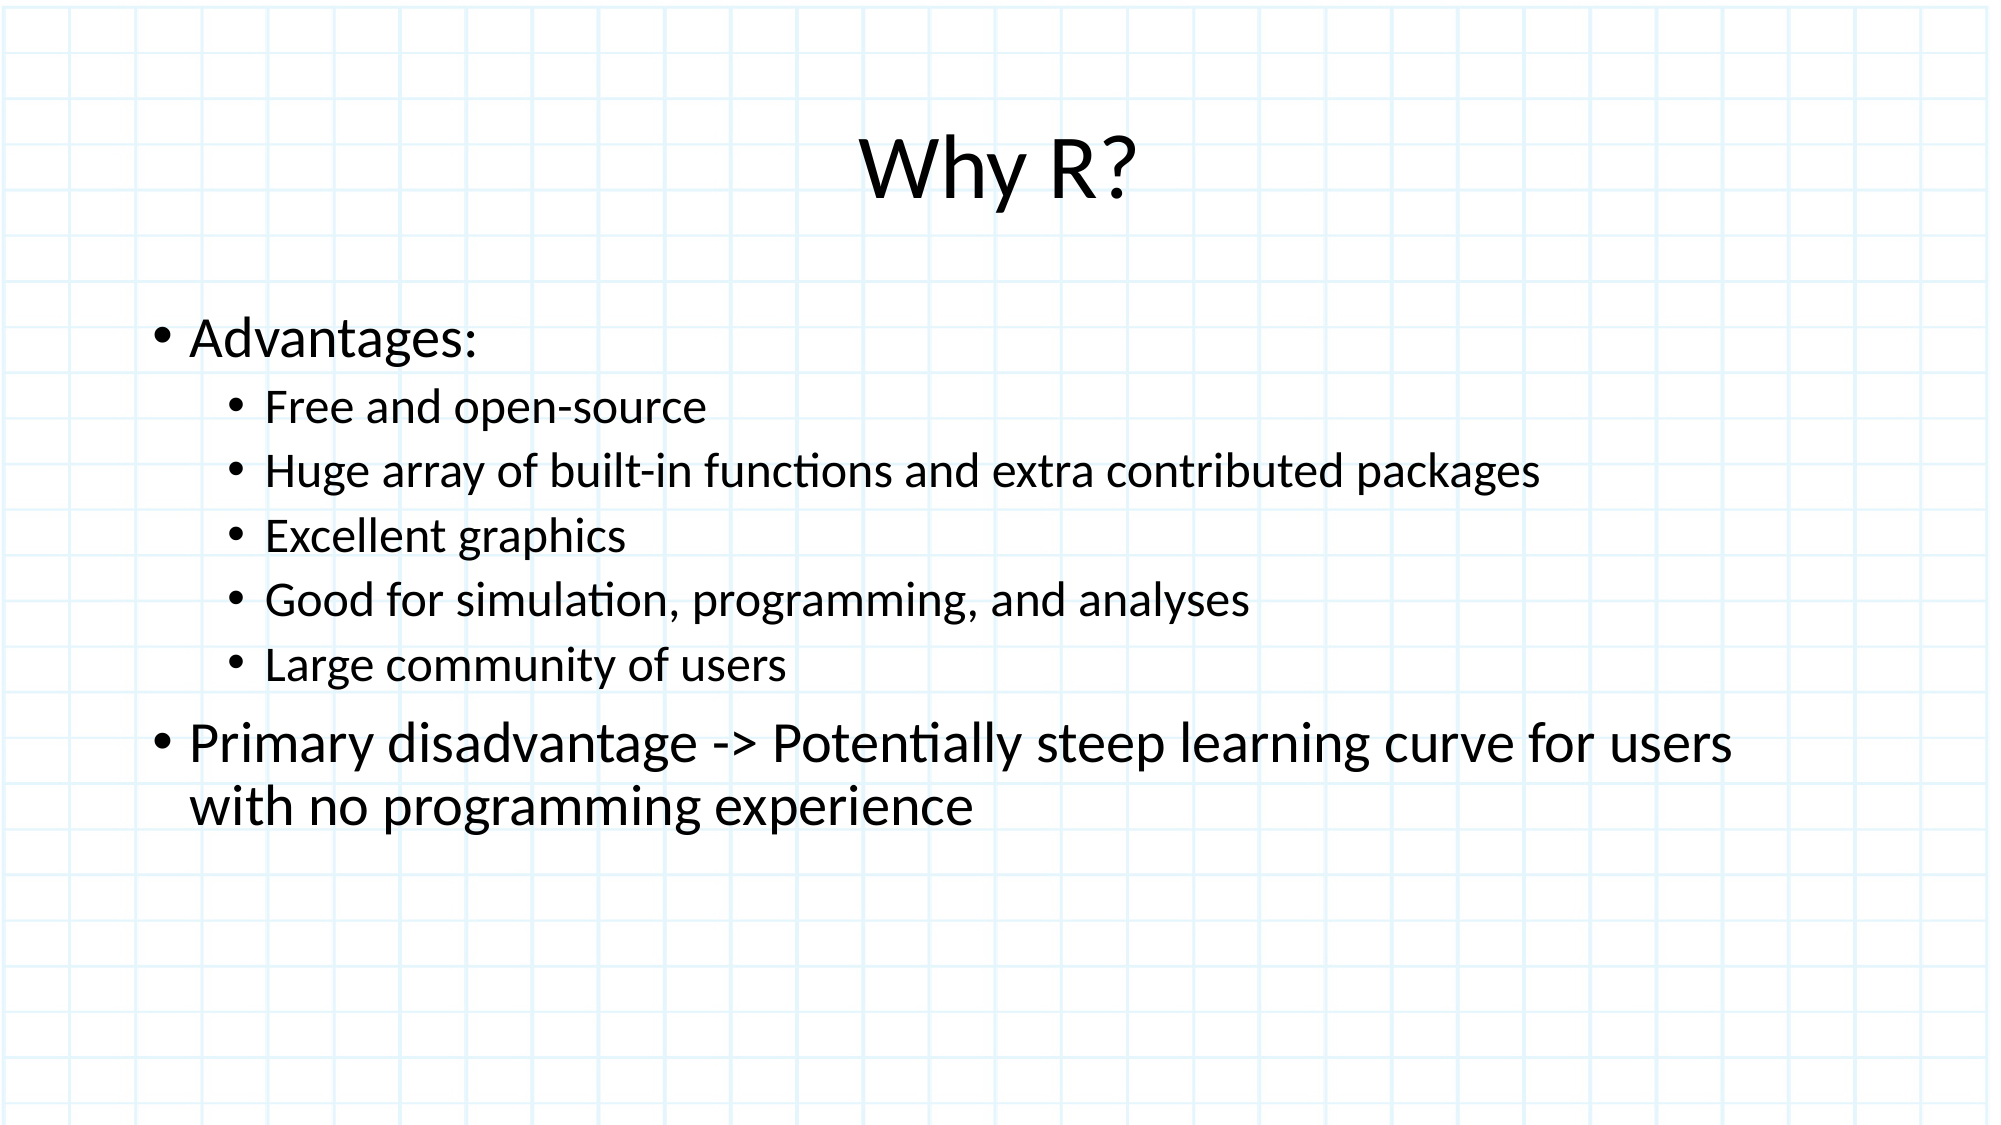

# Why R?
Advantages:
Free and open-source
Huge array of built-in functions and extra contributed packages
Excellent graphics
Good for simulation, programming, and analyses
Large community of users
Primary disadvantage -> Potentially steep learning curve for users with no programming experience